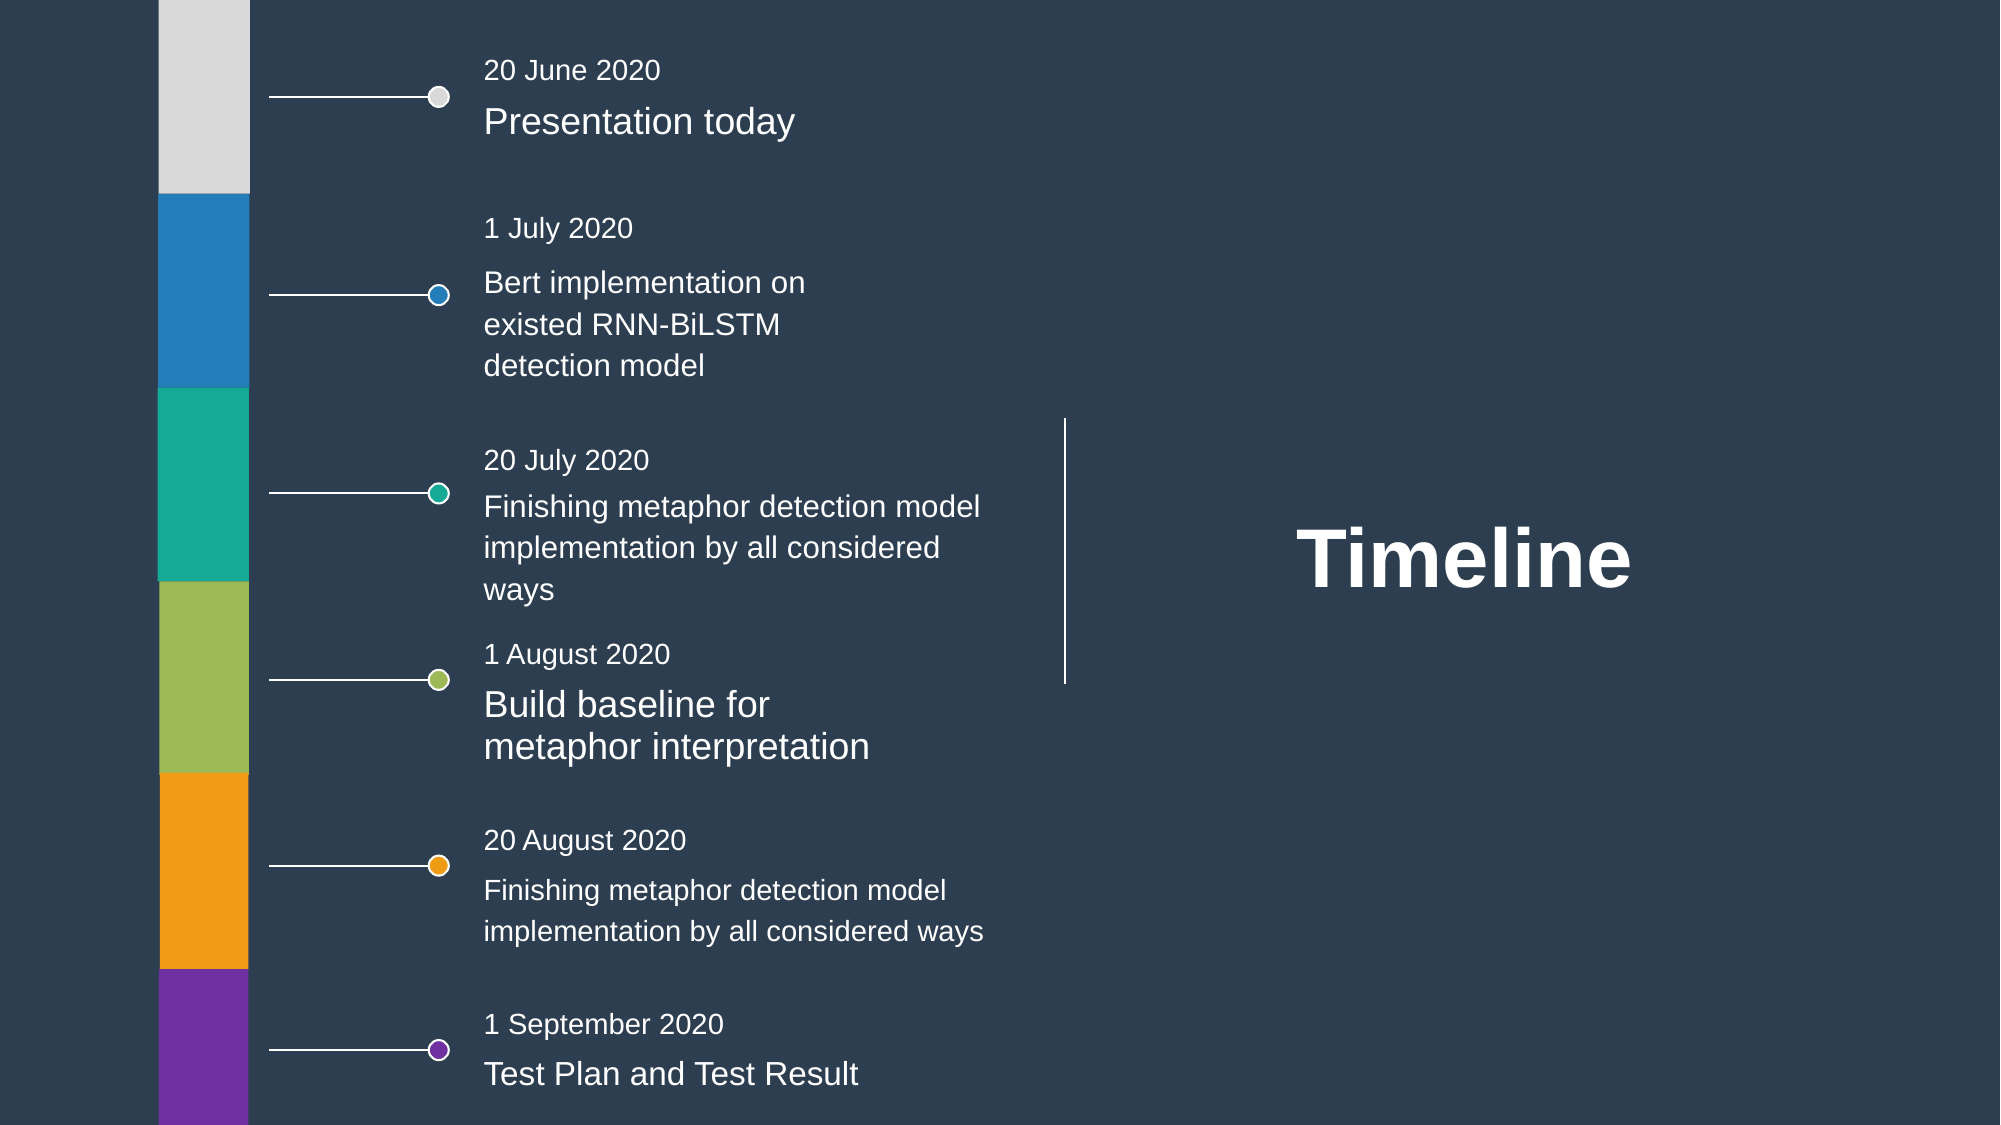

20 June 2020
Presentation today

1 July 2020
Bert implementation on existed RNN-BiLSTM detection model

Timeline

20 July 2020
Finishing metaphor detection model implementation by all considered ways

1 August 2020
Build baseline for metaphor interpretation

20 August 2020
Finishing metaphor detection model implementation by all considered ways

1 September 2020
Test Plan and Test Result